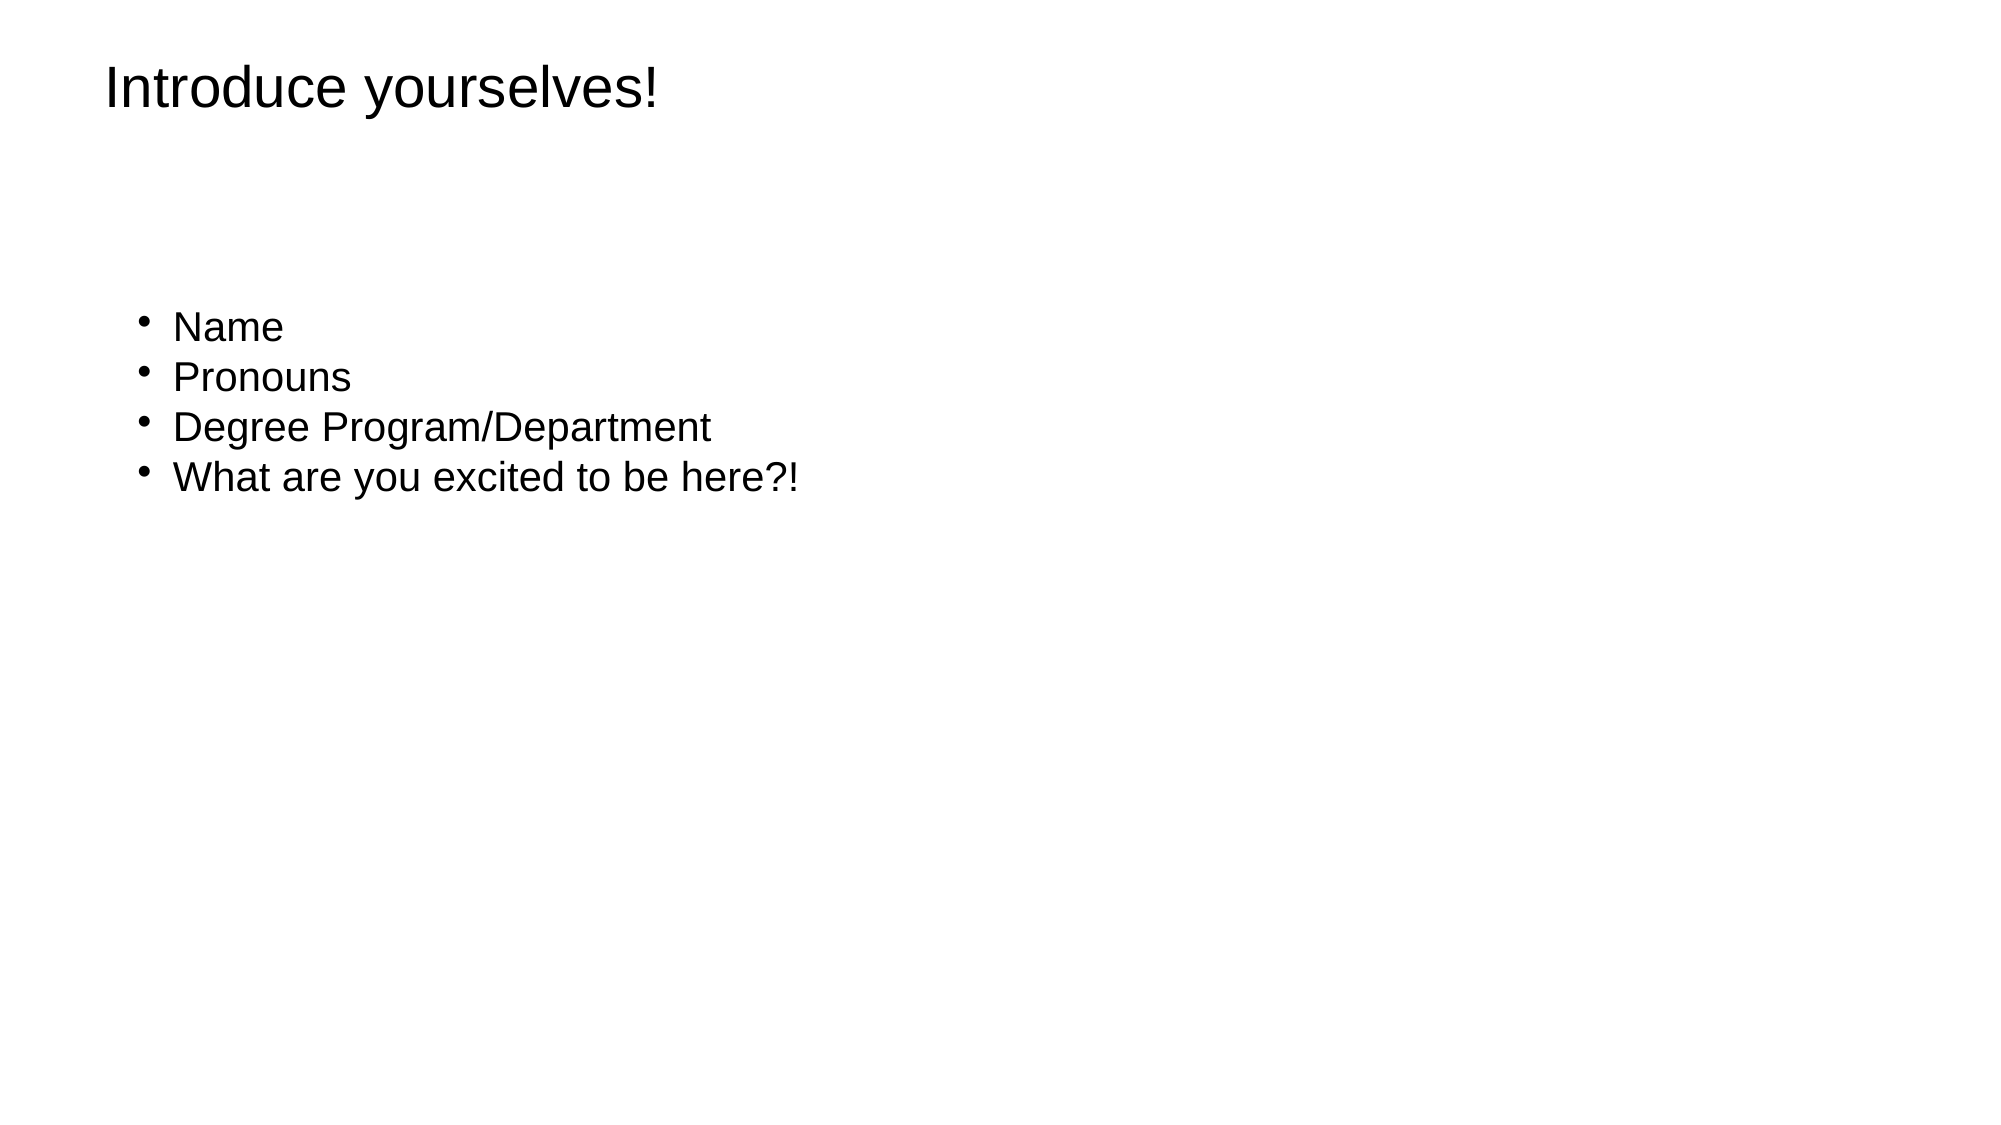

Introduce yourselves!
Name
Pronouns
Degree Program/Department
What are you excited to be here?!